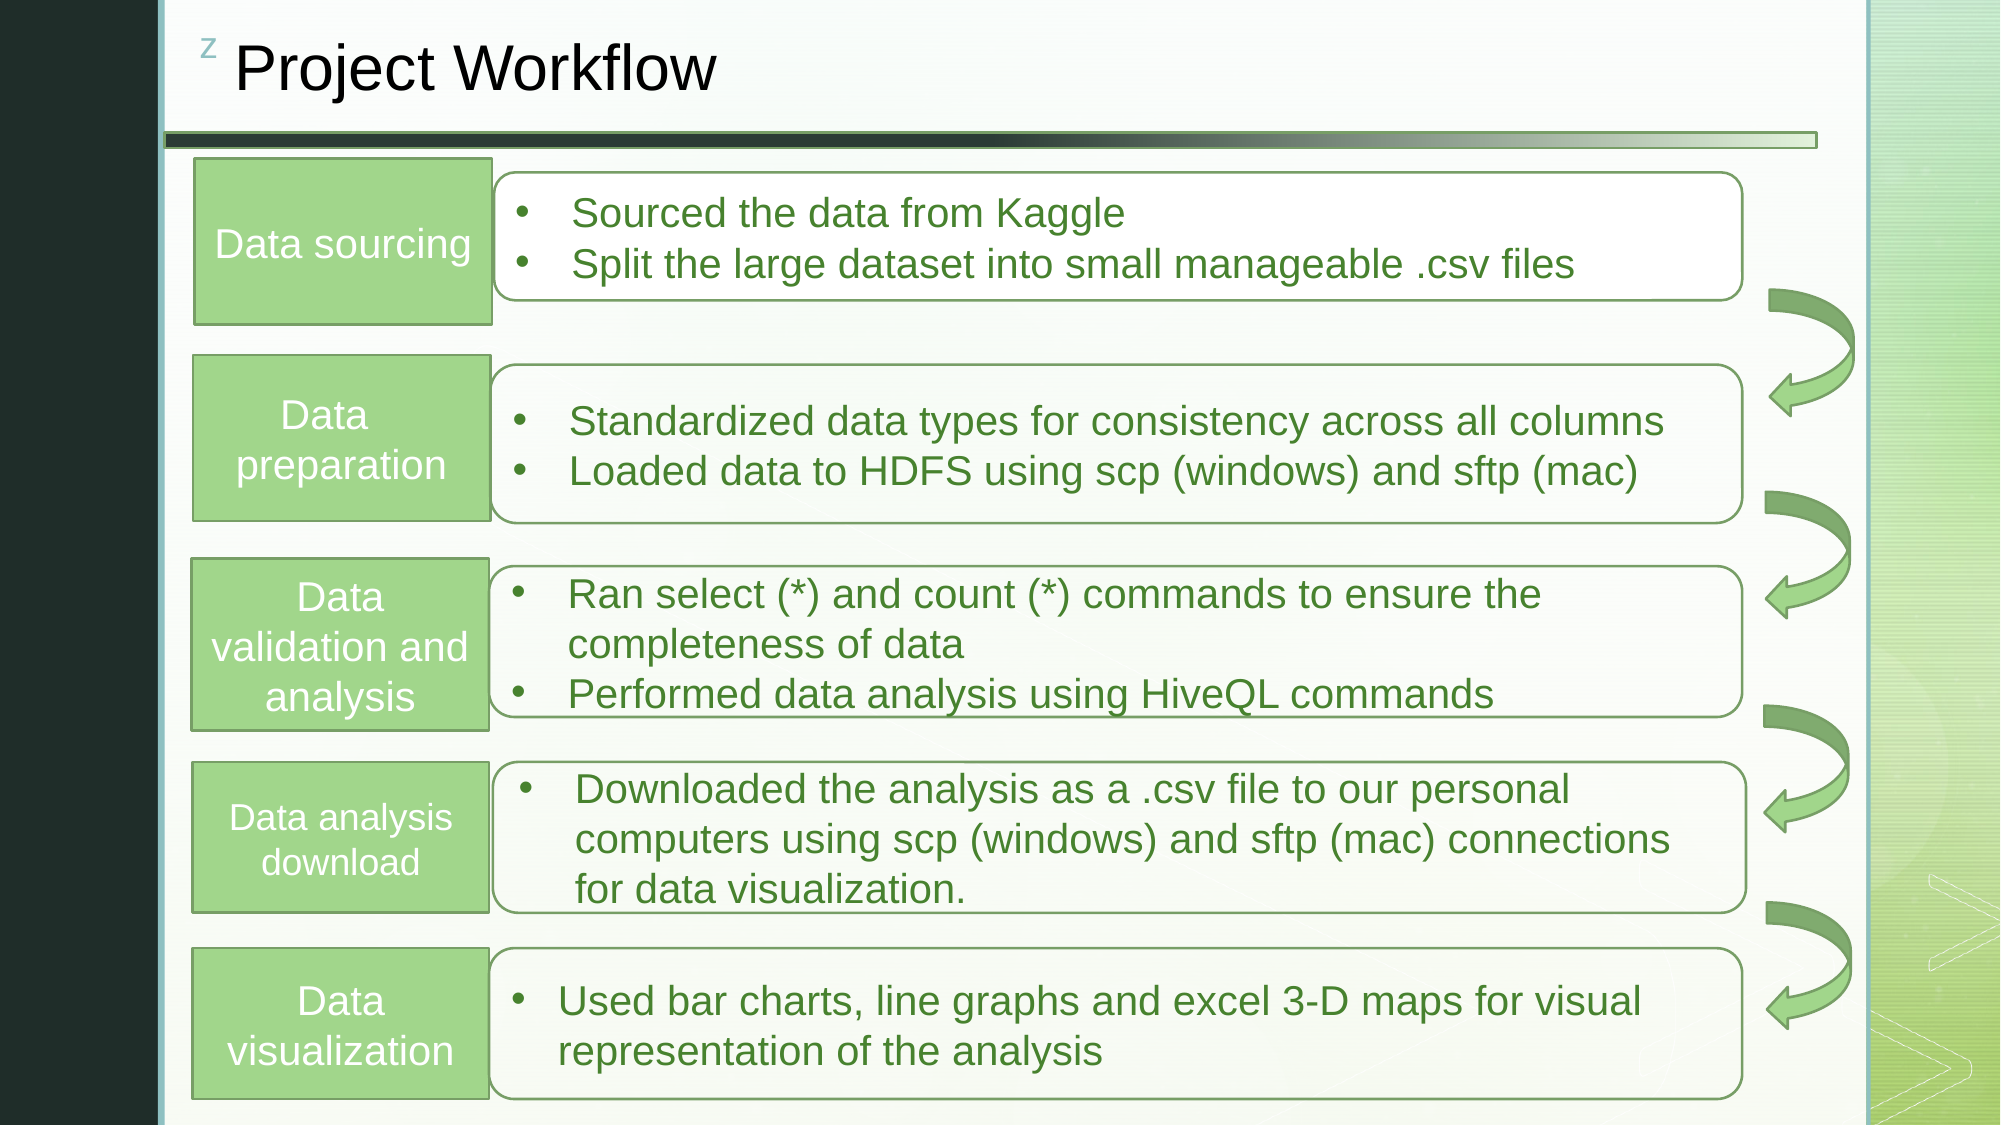

# Project Workflow
Data sourcing
Sourced the data from Kaggle
Split the large dataset into small manageable .csv files

Data    preparation
Standardized data types for consistency across all columns
Loaded data to HDFS using scp (windows) and sftp (mac)

Data validation and analysis
Ran select (*) and count (*) commands to ensure the completeness of data
Performed data analysis using HiveQL commands

Downloaded the analysis as a .csv file to our personal computers using scp (windows) and sftp (mac) connections for data visualization.

Data analysis download

Data visualization
Used bar charts, line graphs and excel 3-D maps for visual representation of the analysis